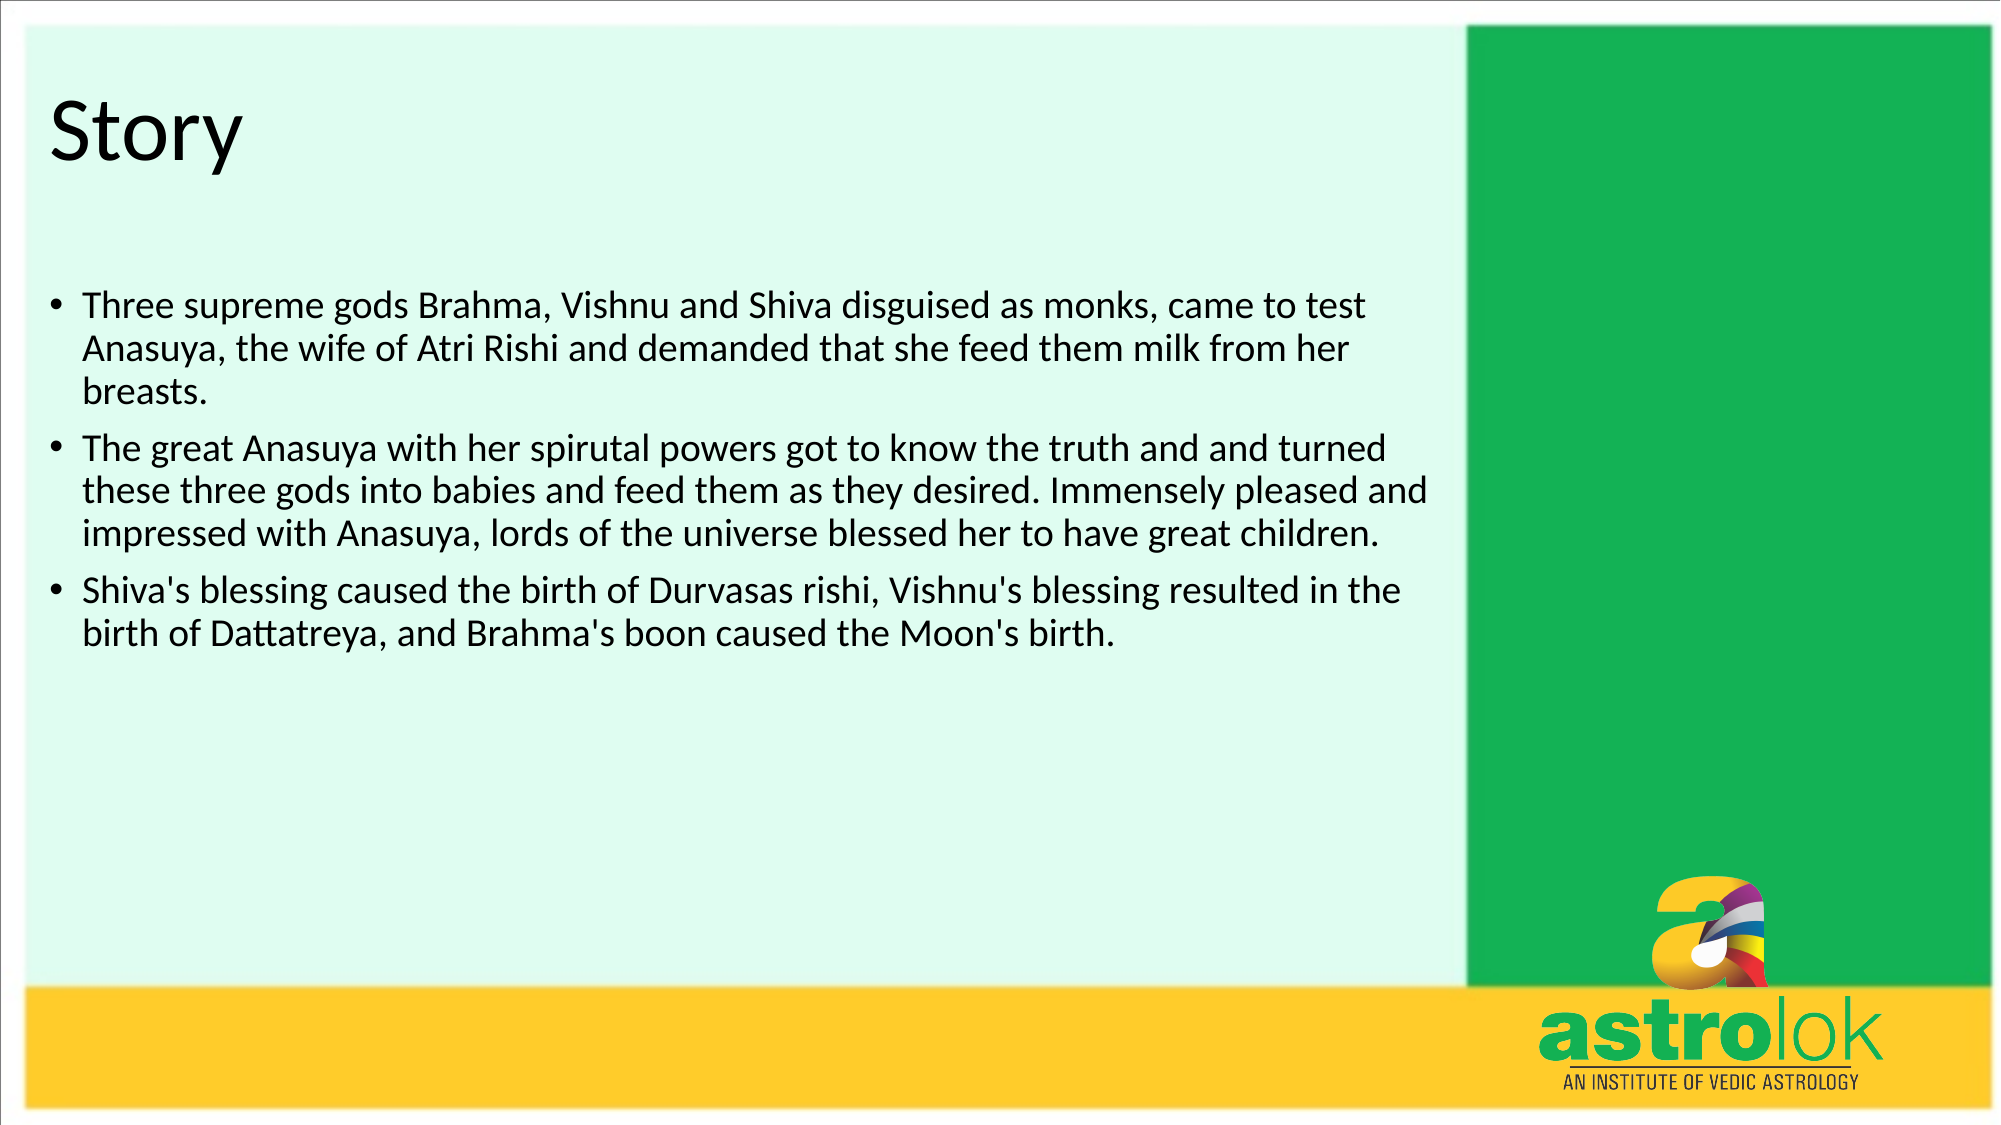

# Story
Three supreme gods Brahma, Vishnu and Shiva disguised as monks, came to test Anasuya, the wife of Atri Rishi and demanded that she feed them milk from her breasts.
The great Anasuya with her spirutal powers got to know the truth and and turned these three gods into babies and feed them as they desired. Immensely pleased and impressed with Anasuya, lords of the universe blessed her to have great children.
Shiva's blessing caused the birth of Durvasas rishi, Vishnu's blessing resulted in the birth of Dattatreya, and Brahma's boon caused the Moon's birth.